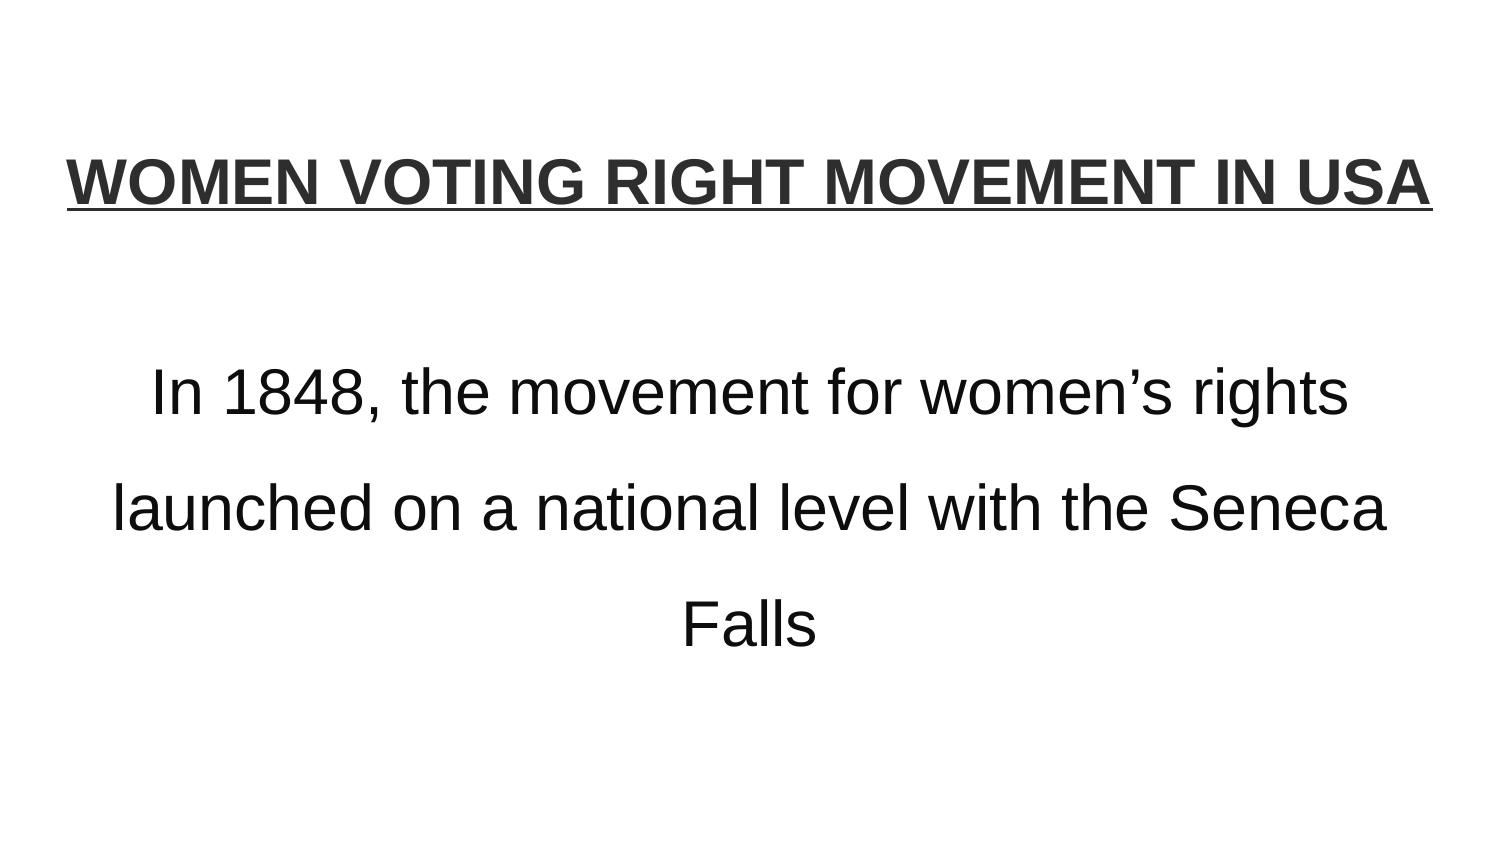

WOMEN VOTING RIGHT MOVEMENT IN USA

In 1848, the movement for women’s rights launched on a national level with the Seneca Falls